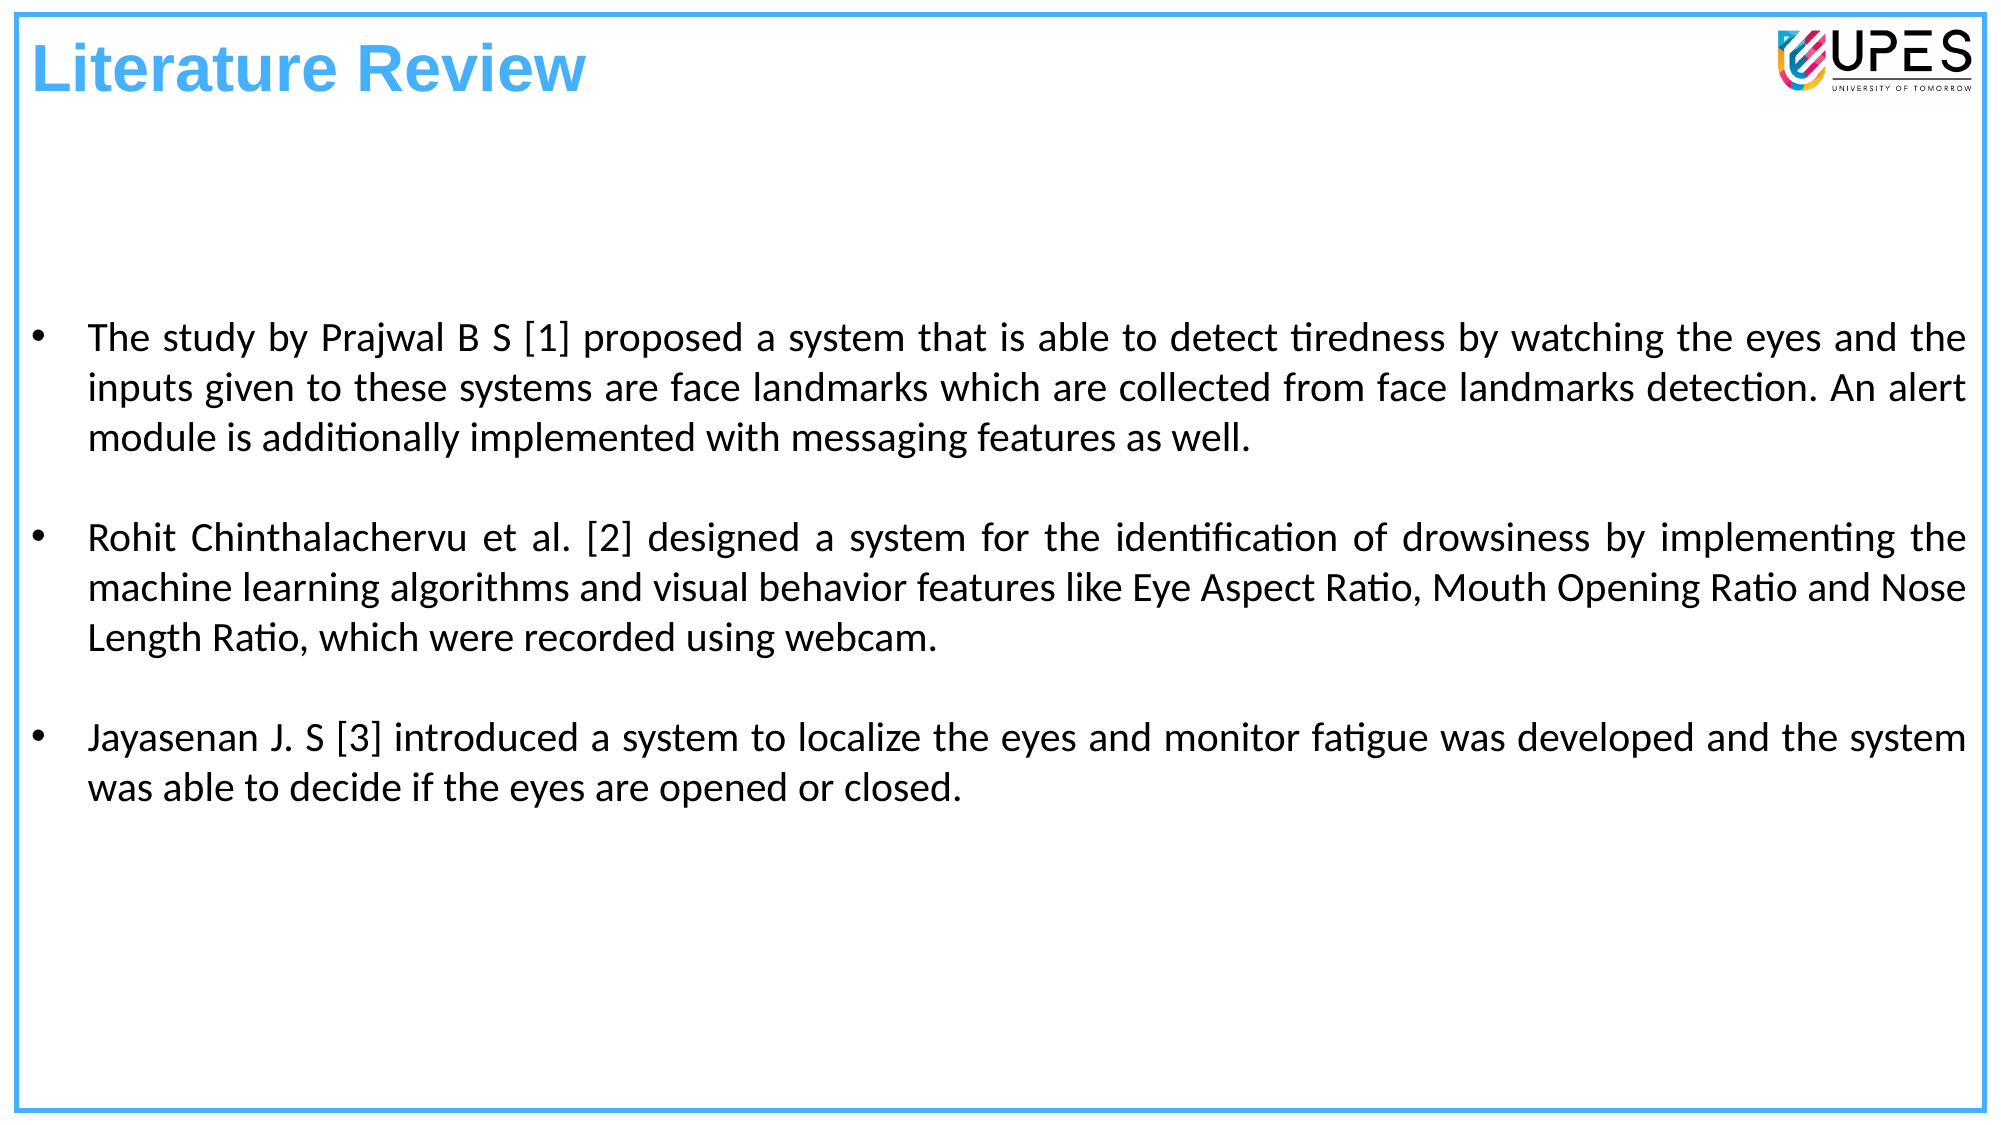

Literature Review
The study by Prajwal B S [1] proposed a system that is able to detect tiredness by watching the eyes and the inputs given to these systems are face landmarks which are collected from face landmarks detection. An alert module is additionally implemented with messaging features as well.

Rohit Chinthalachervu et al. [2] designed a system for the identification of drowsiness by implementing the machine learning algorithms and visual behavior features like Eye Aspect Ratio, Mouth Opening Ratio and Nose Length Ratio, which were recorded using webcam.

Jayasenan J. S [3] introduced a system to localize the eyes and monitor fatigue was developed and the system was able to decide if the eyes are opened or closed.